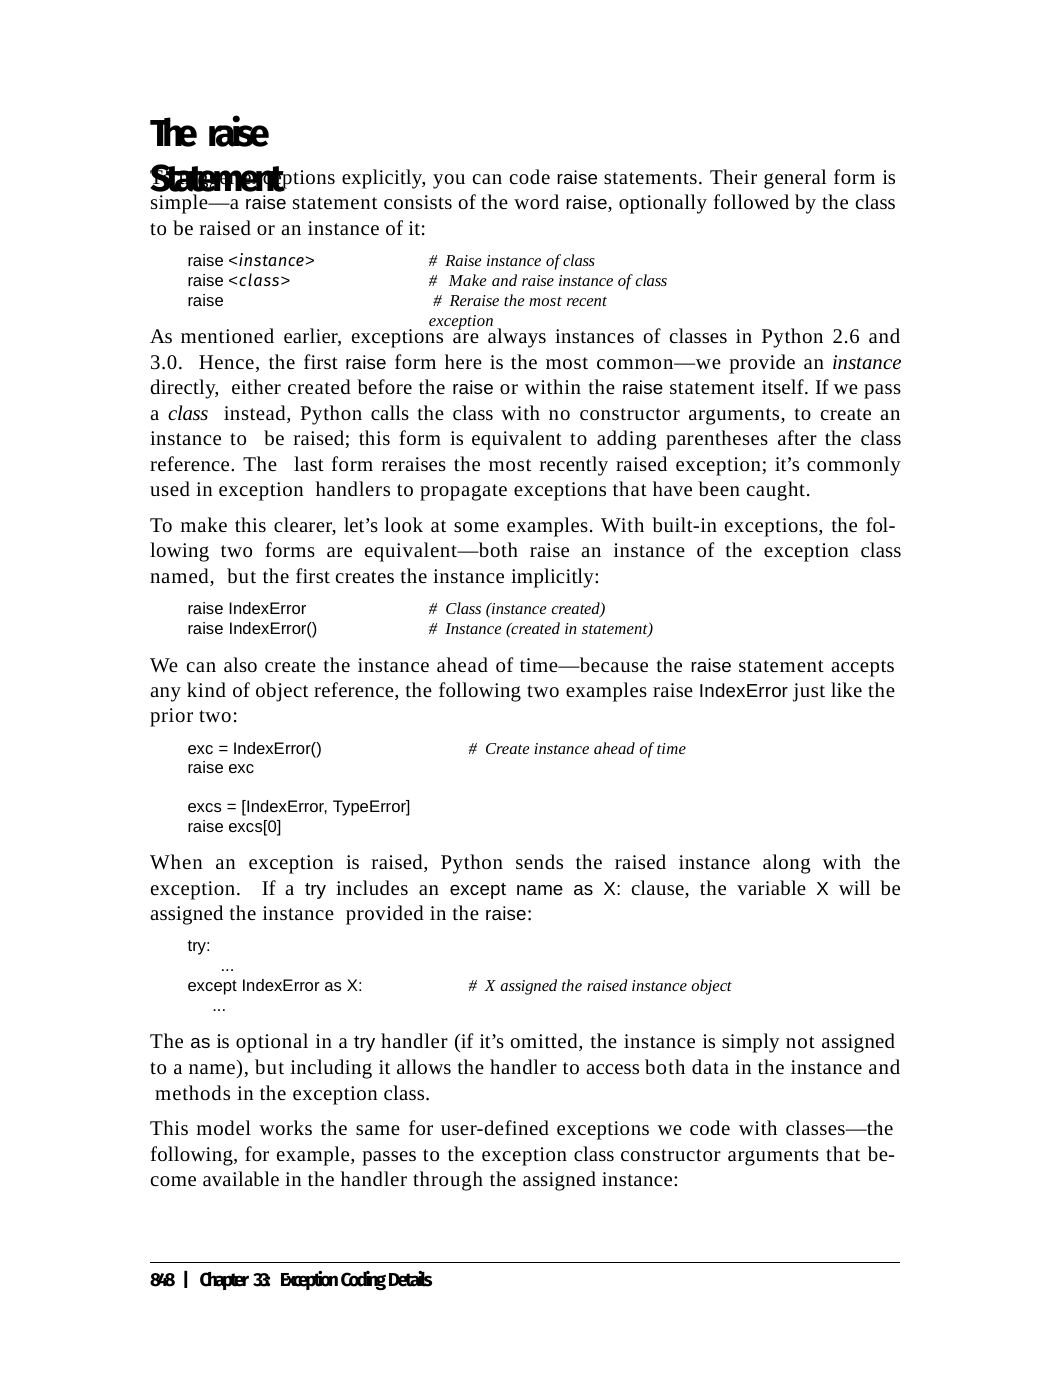

# The raise Statement
To trigger exceptions explicitly, you can code raise statements. Their general form is  simple—a raise statement consists of the word raise, optionally followed by the class  to be raised or an instance of it:
raise <instance>  raise <class>  raise
# Raise instance of class
# Make and raise instance of class  # Reraise the most recent exception
As mentioned earlier, exceptions are always instances of classes in Python 2.6 and 3.0.  Hence, the first raise form here is the most common—we provide an instance directly,  either created before the raise or within the raise statement itself. If we pass a class  instead, Python calls the class with no constructor arguments, to create an instance to  be raised; this form is equivalent to adding parentheses after the class reference. The  last form reraises the most recently raised exception; it’s commonly used in exception  handlers to propagate exceptions that have been caught.
To make this clearer, let’s look at some examples. With built-in exceptions, the fol-  lowing two forms are equivalent—both raise an instance of the exception class named,  but the first creates the instance implicitly:
raise IndexError  raise IndexError()
# Class (instance created)
# Instance (created in statement)
We can also create the instance ahead of time—because the raise statement accepts  any kind of object reference, the following two examples raise IndexError just like the  prior two:
exc = IndexError()	# Create instance ahead of time
raise exc

excs = [IndexError, TypeError]  raise excs[0]
When an exception is raised, Python sends the raised instance along with the exception.  If a try includes an except name as X: clause, the variable X will be assigned the instance  provided in the raise:
try:
...
except IndexError as X:	# X assigned the raised instance object
...
The as is optional in a try handler (if it’s omitted, the instance is simply not assigned  to a name), but including it allows the handler to access both data in the instance and  methods in the exception class.
This model works the same for user-defined exceptions we code with classes—the  following, for example, passes to the exception class constructor arguments that be-  come available in the handler through the assigned instance:

848  |  Chapter 33:  Exception Coding Details